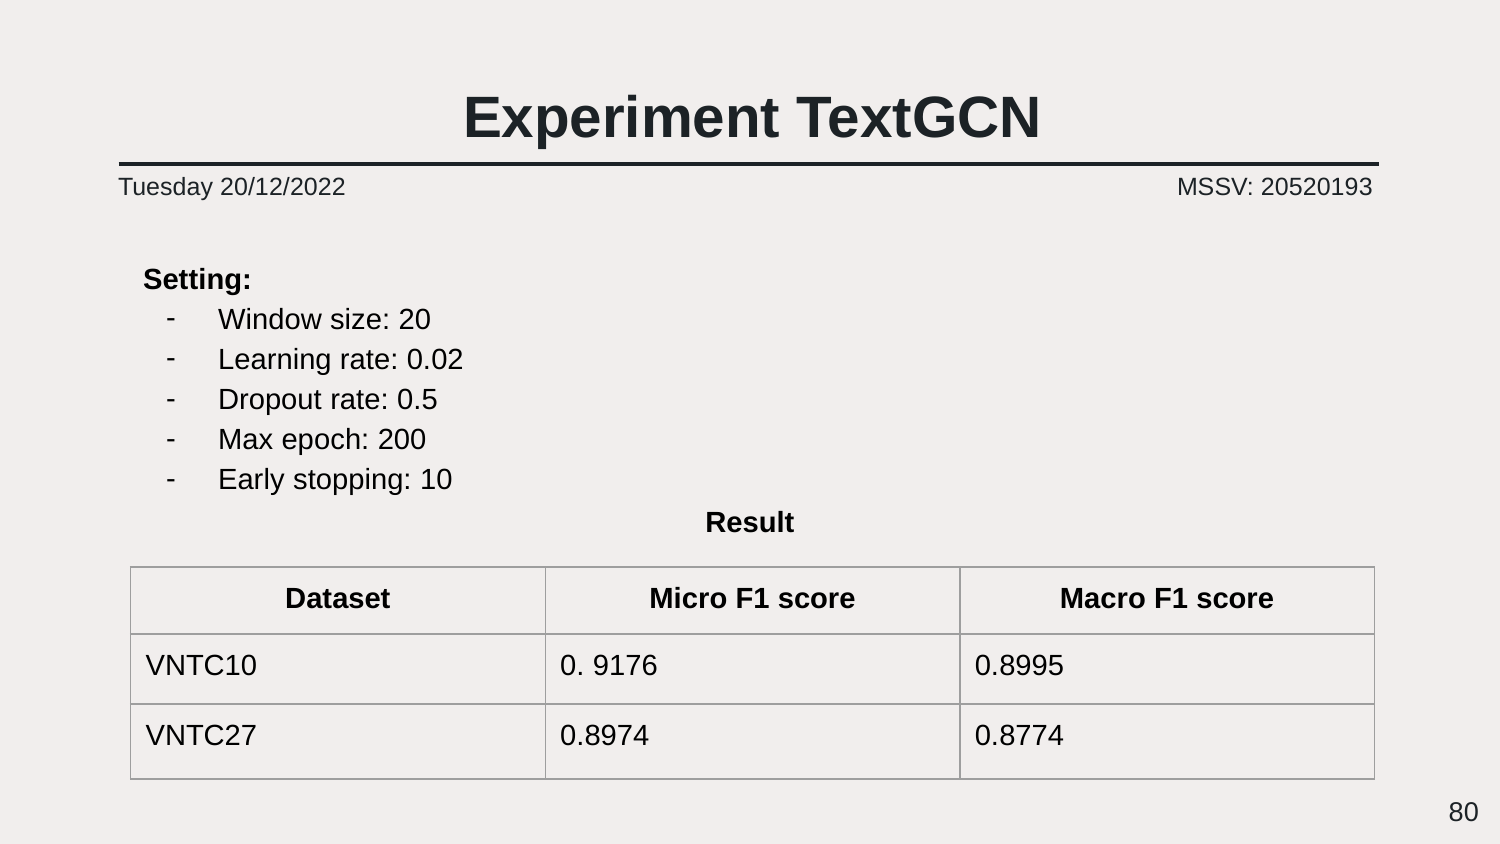

# Experiment TextGCN
Tuesday 20/12/2022
MSSV: 20520193
Setting:
Window size: 20
Learning rate: 0.02
Dropout rate: 0.5
Max epoch: 200
Early stopping: 10
Result
| Dataset | Micro F1 score | Macro F1 score |
| --- | --- | --- |
| VNTC10 | 0. 9176 | 0.8995 |
| VNTC27 | 0.8974 | 0.8774 |
80